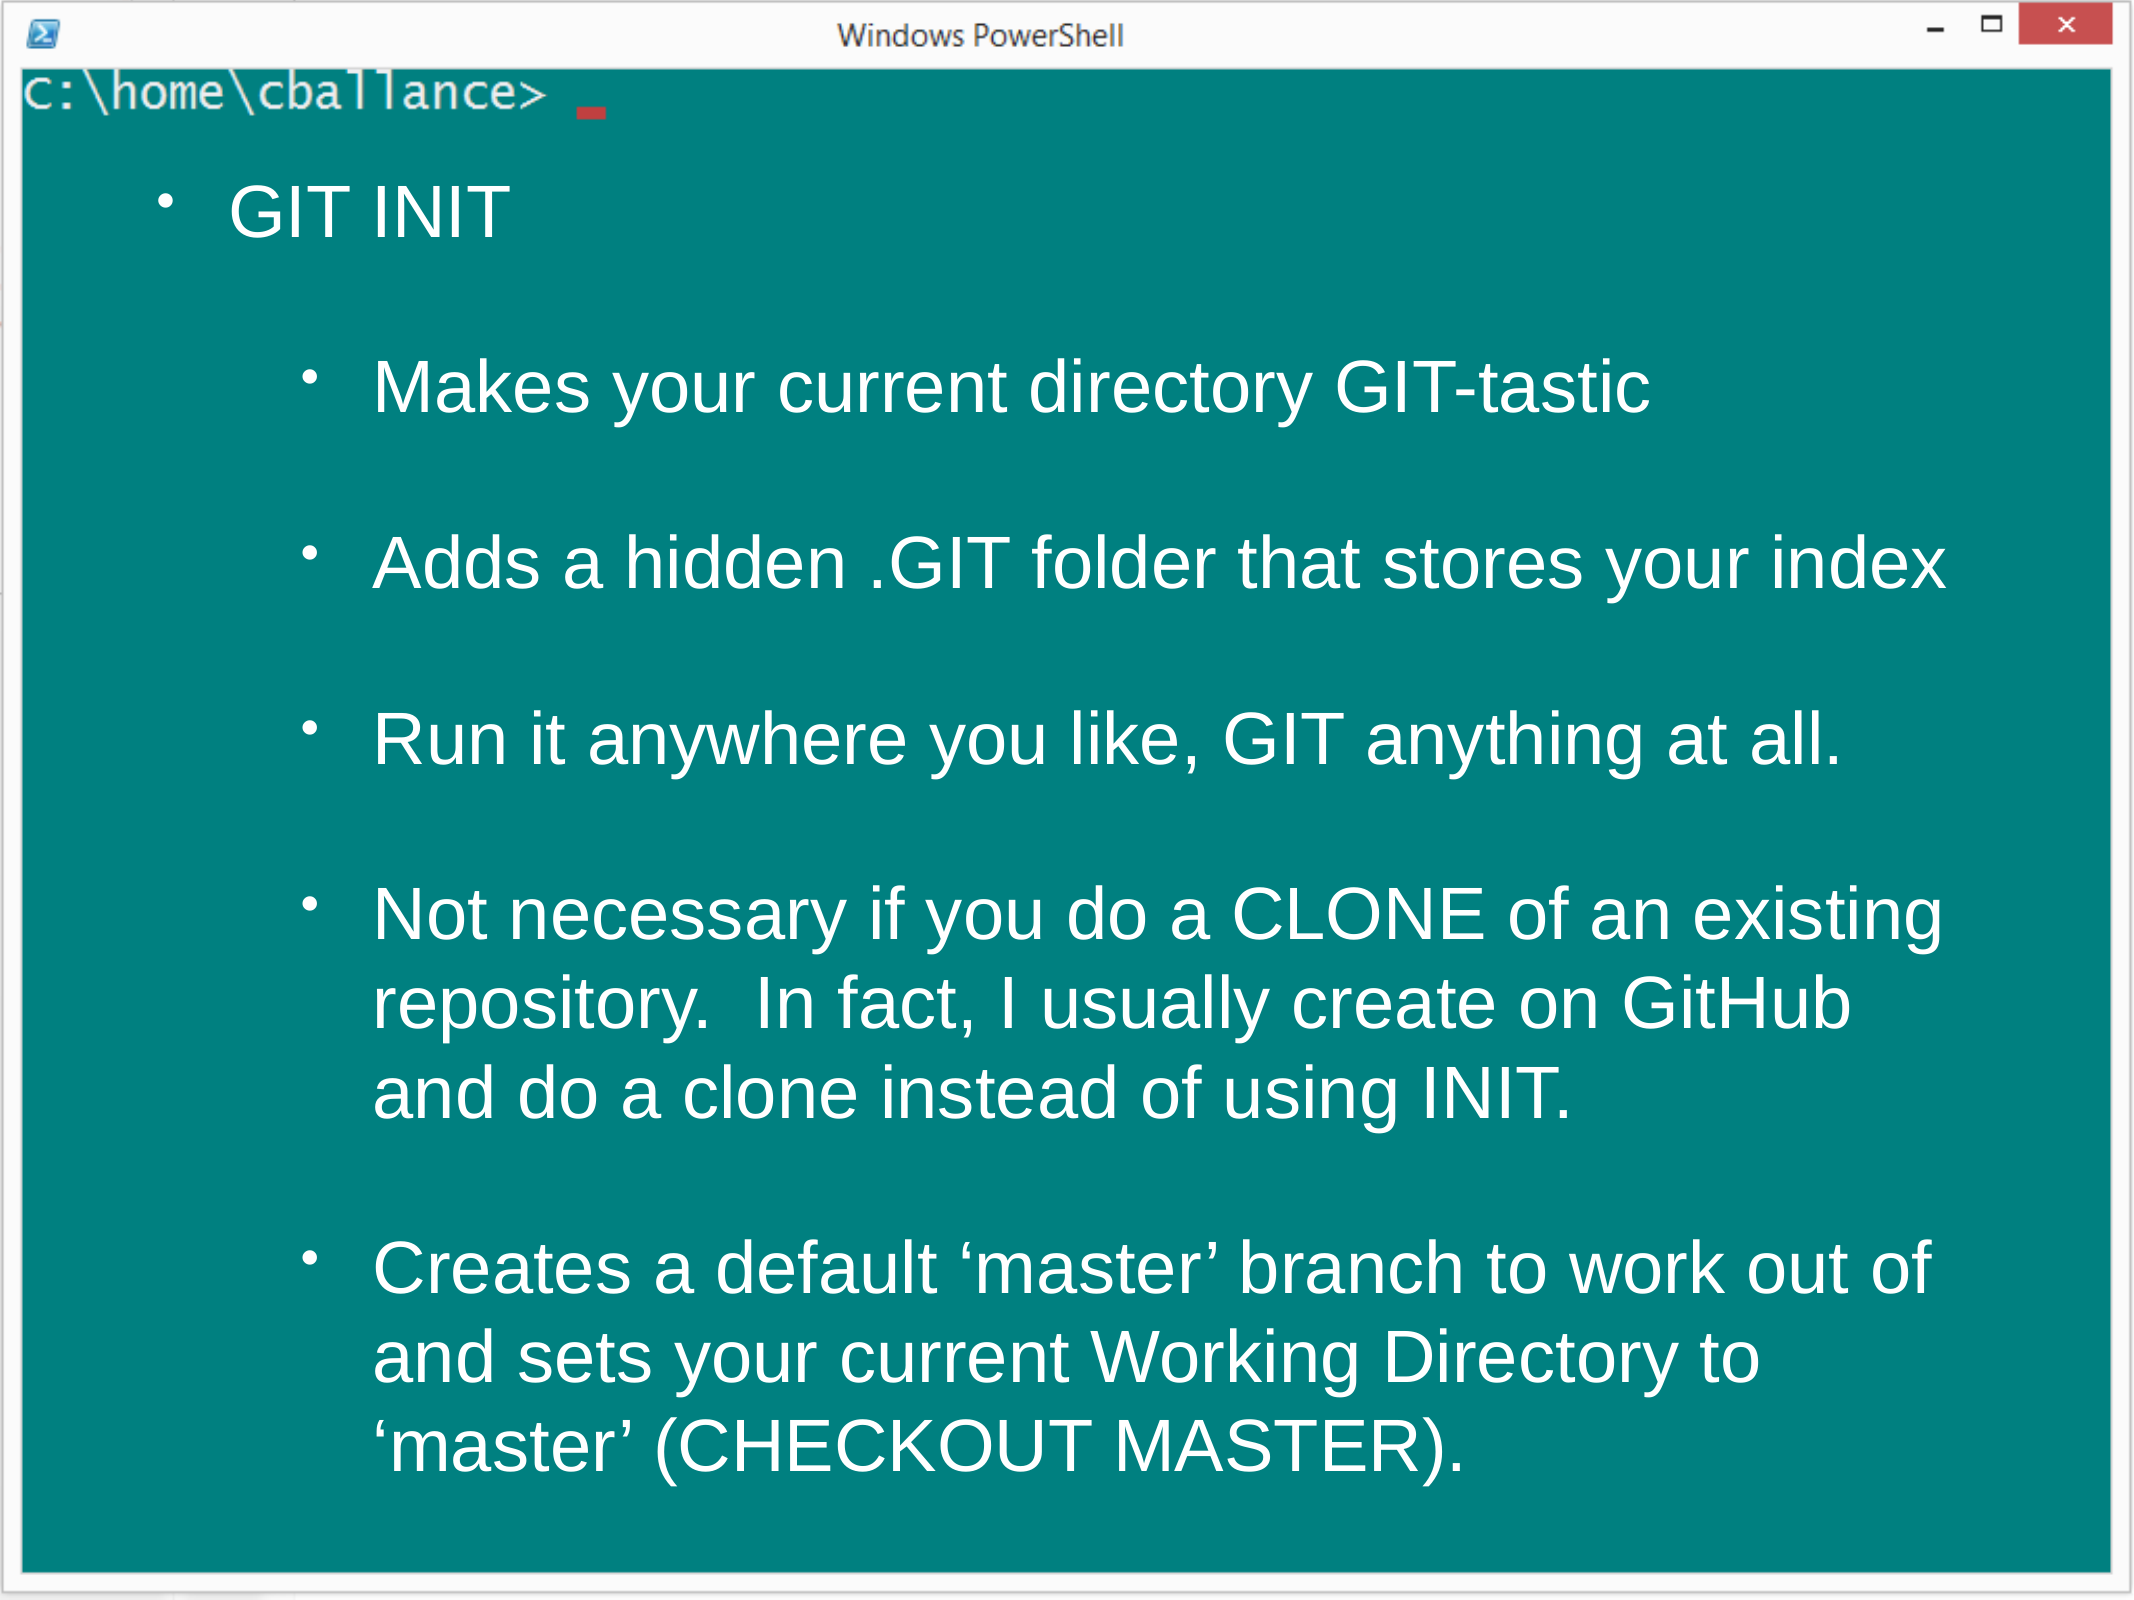

GIT INIT
Makes your current directory GIT-tastic
Adds a hidden .GIT folder that stores your index
Run it anywhere you like, GIT anything at all.
Not necessary if you do a CLONE of an existing repository.  In fact, I usually create on GitHub and do a clone instead of using INIT.
Creates a default ‘master’ branch to work out of and sets your current Working Directory to ‘master’ (CHECKOUT MASTER).